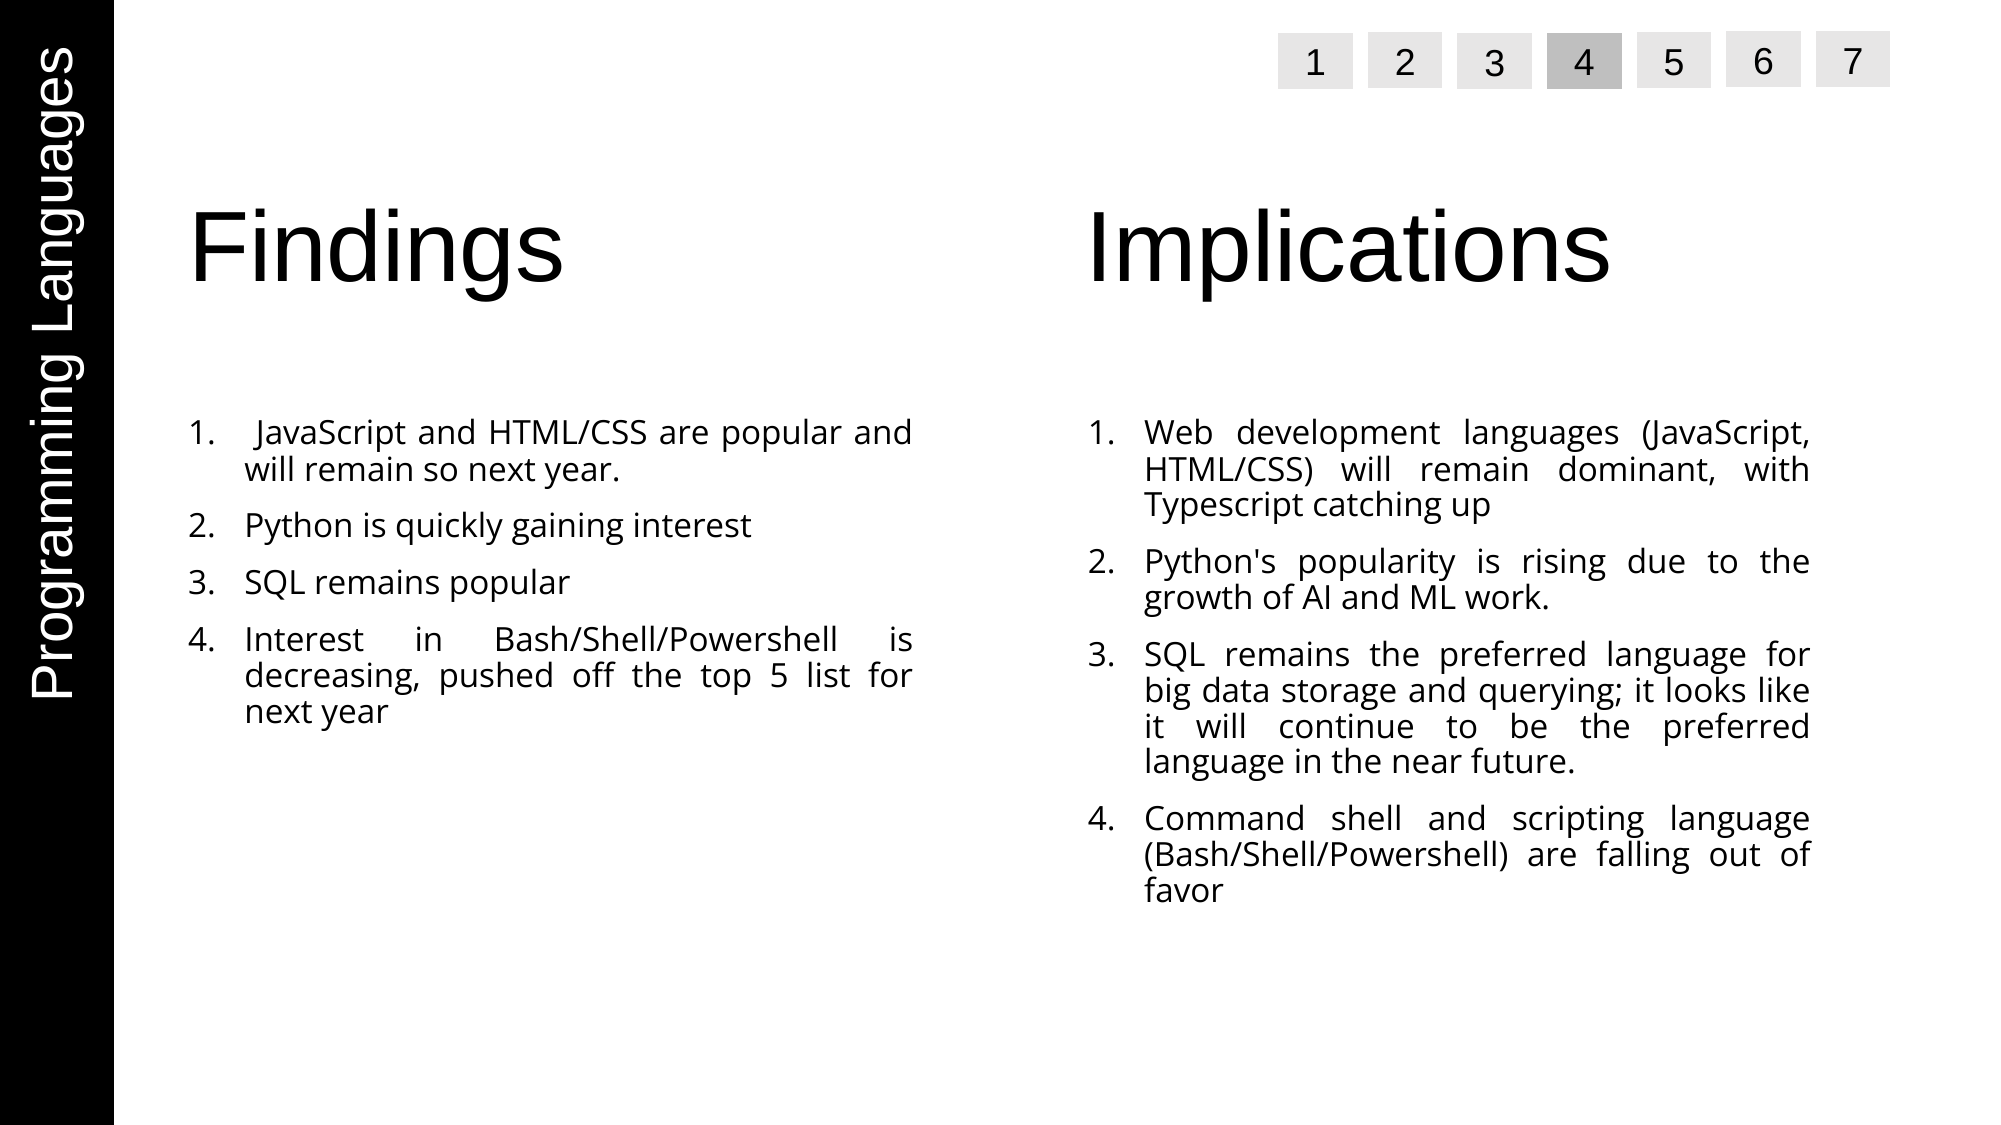

7
6
5
2
1
4
3
# Findings
Implications
 JavaScript and HTML/CSS are popular and will remain so next year.
Python is quickly gaining interest
SQL remains popular
Interest in Bash/Shell/Powershell is decreasing, pushed off the top 5 list for next year
Web development languages (JavaScript, HTML/CSS) will remain dominant, with Typescript catching up
Python's popularity is rising due to the growth of AI and ML work.
SQL remains the preferred language for big data storage and querying; it looks like it will continue to be the preferred language in the near future.
Command shell and scripting language (Bash/Shell/Powershell) are falling out of favor
Programming Languages